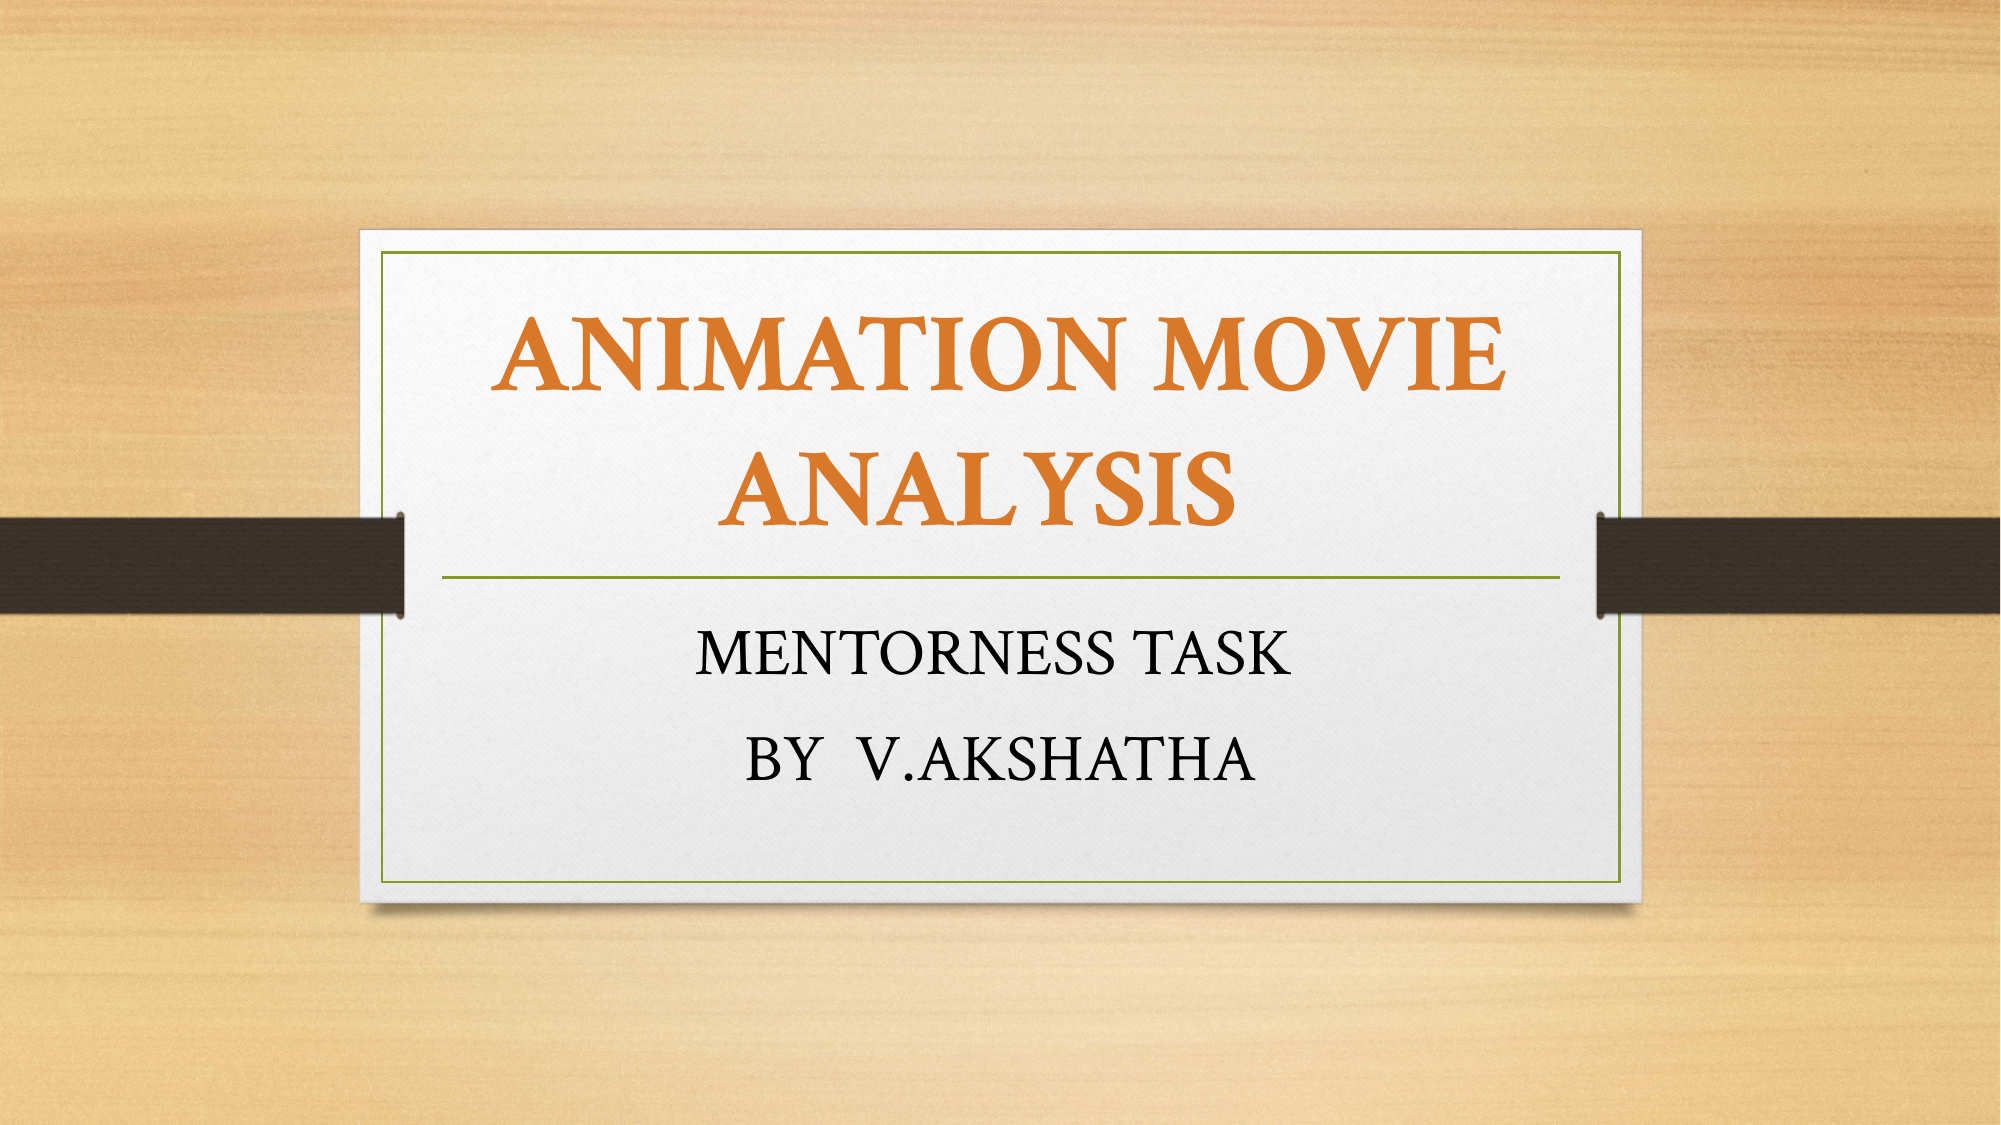

# ANIMATION MOVIE ANALYSIS
MENTORNESS TASK
BY  V.AKSHATHA